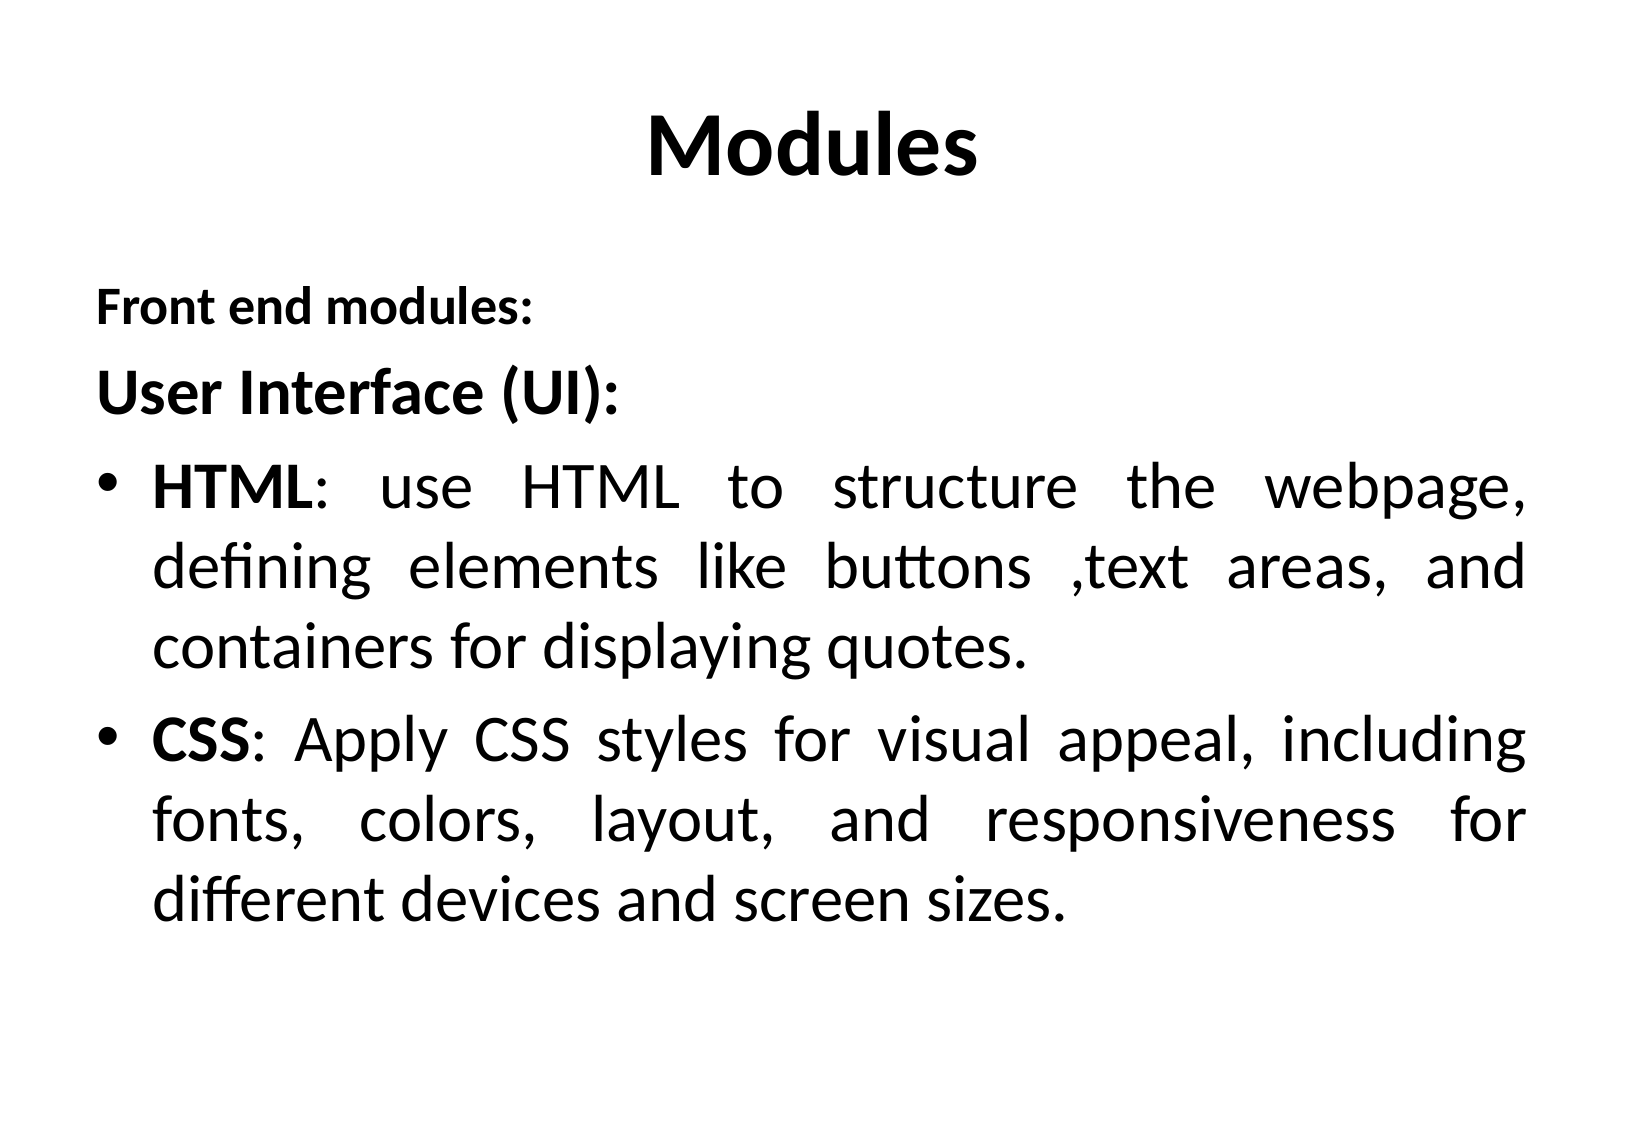

# Modules
Front end modules:
User Interface (UI):
HTML: use HTML to structure the webpage, defining elements like buttons ,text areas, and containers for displaying quotes.
CSS: Apply CSS styles for visual appeal, including fonts, colors, layout, and responsiveness for different devices and screen sizes.